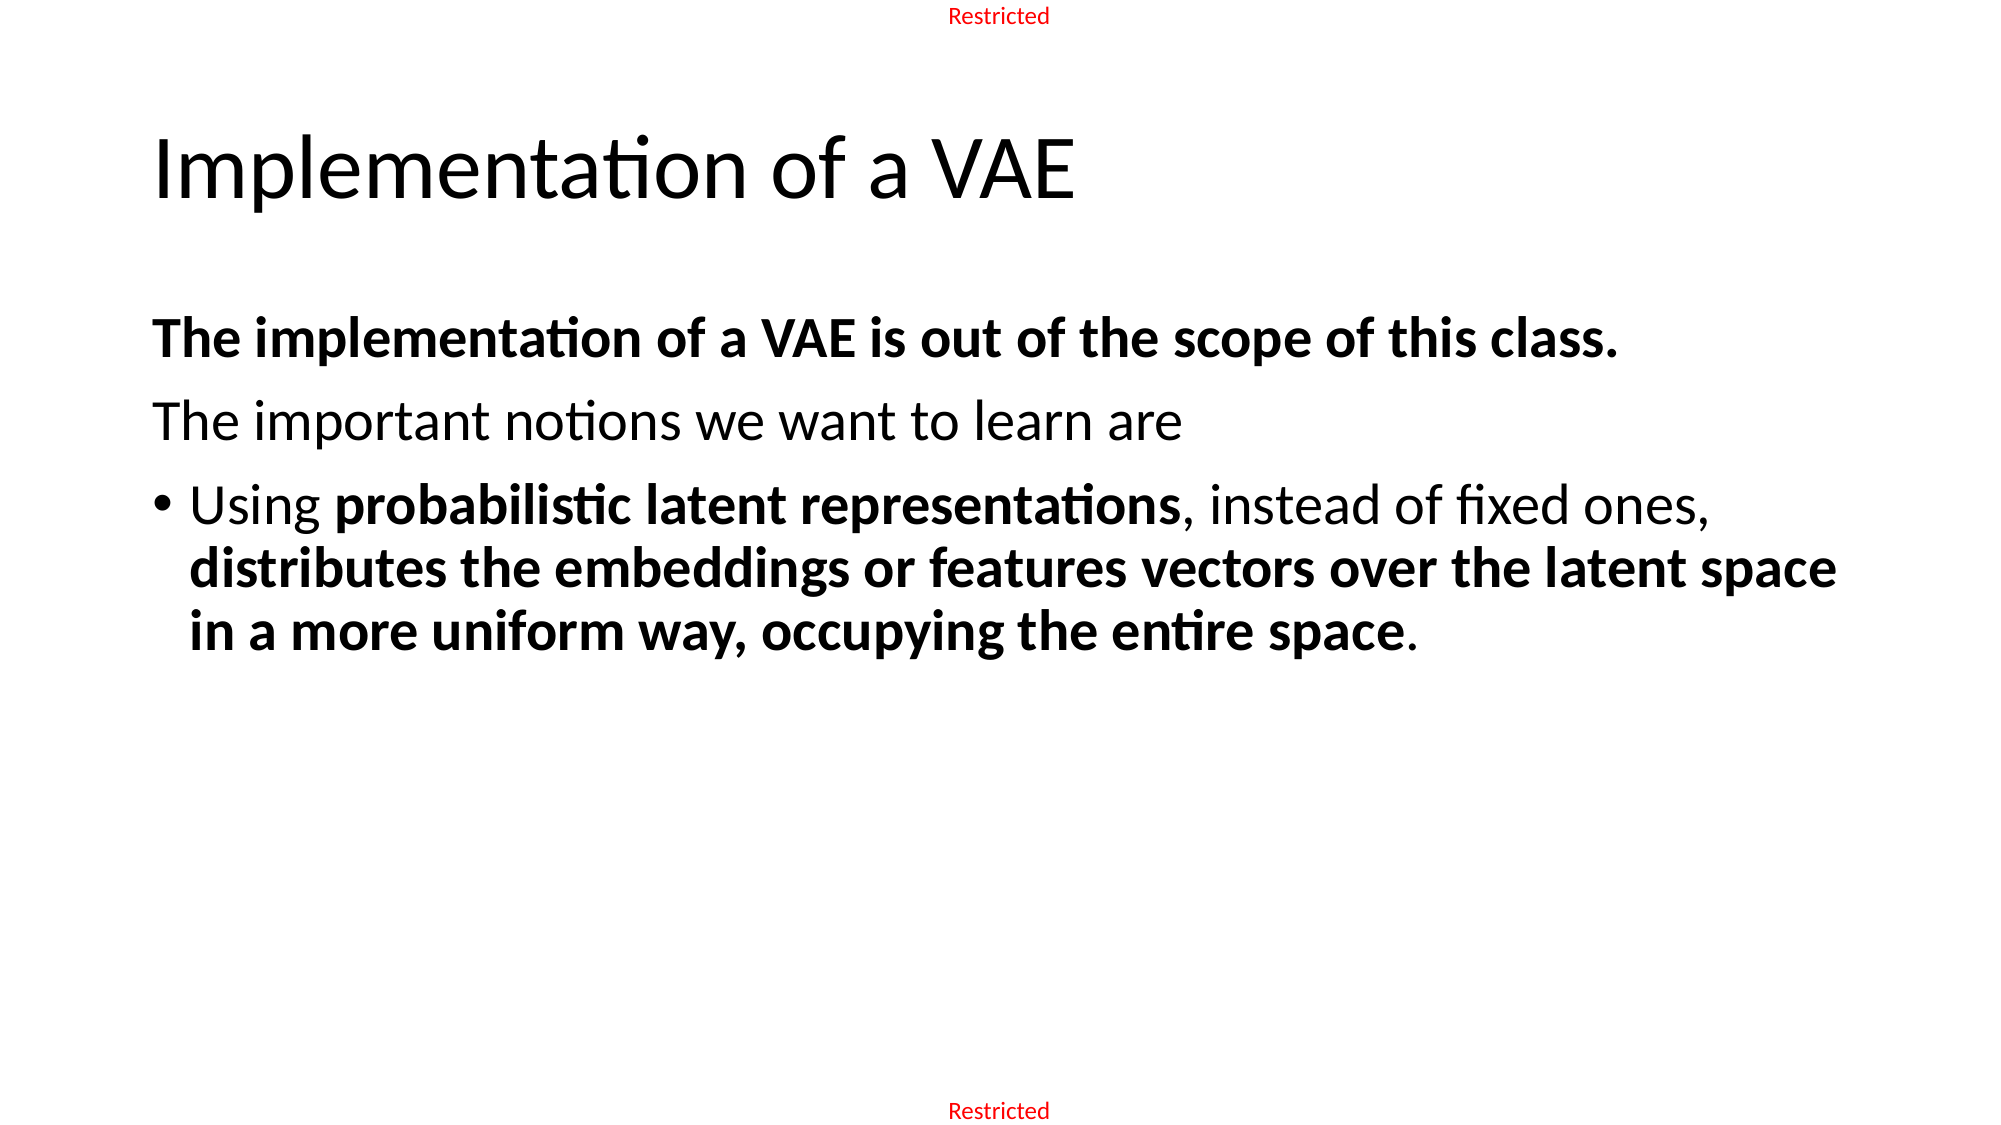

# Implementation of a VAE
The implementation of a VAE is out of the scope of this class.
The important notions we want to learn are
Using probabilistic latent representations, instead of fixed ones, distributes the embeddings or features vectors over the latent space in a more uniform way, occupying the entire space.